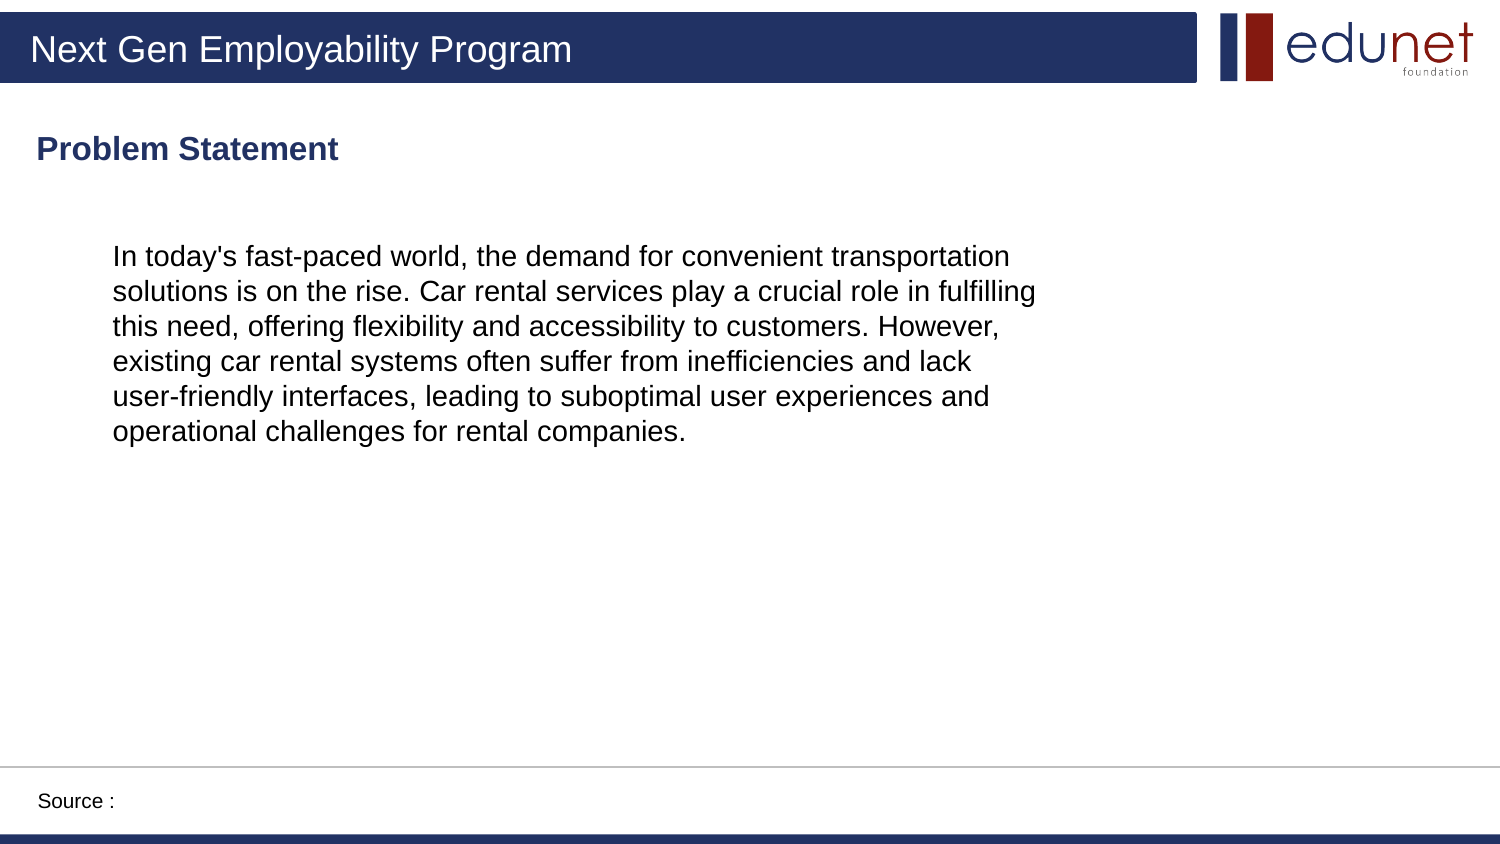

Problem Statement
In today's fast-paced world, the demand for convenient transportation
solutions is on the rise. Car rental services play a crucial role in fulfilling
this need, offering flexibility and accessibility to customers. However,
existing car rental systems often suffer from inefficiencies and lack
user-friendly interfaces, leading to suboptimal user experiences and
operational challenges for rental companies.
Source :